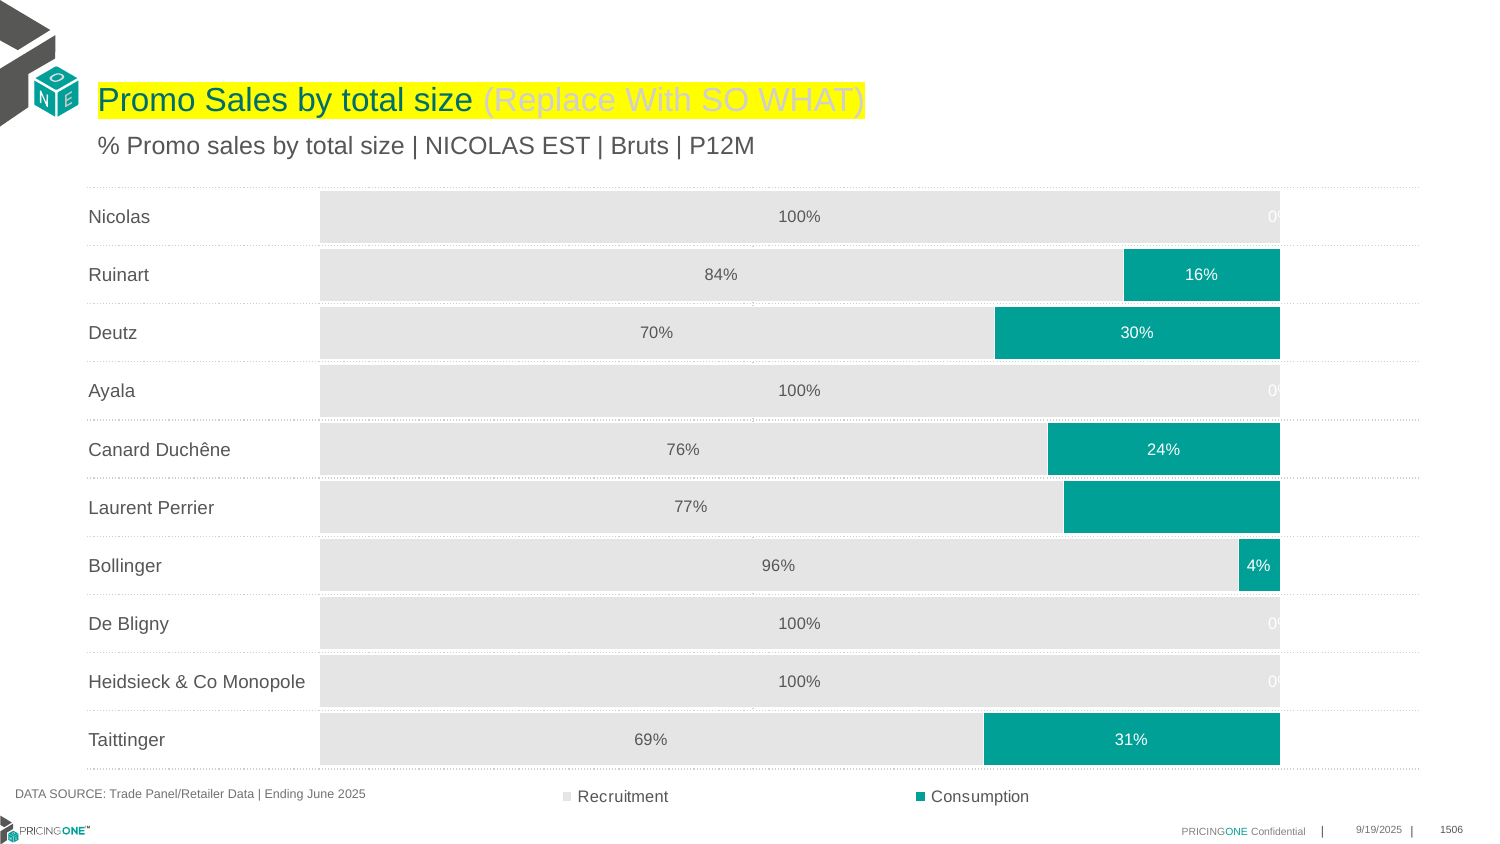

# Promo Sales by total size (Replace With SO WHAT)

% Promo sales by total size | NICOLAS EST | Bruts | P12M

### Chart

| Category | Recruitment | Consumption |
|---|---|---|
| Nicolas | 1.0 | 0.0 |
| Ruinart | 0.8367082282396612 | 0.16329177176033882 |
| Deutz | 0.7029030615132137 | 0.2970969384867863 |
| Ayala | 1.0 | 0.0 |
| Canard Duchêne | 0.757861728248972 | 0.24213827175102798 |
| Laurent Perrier | 0.774003712626881 | 0.22599628737311905 |
| Bollinger | 0.9560264196107984 | 0.04397358038920163 |
| De Bligny | 1.0 | 0.0 |
| Heidsieck & Co Monopole | 1.0 | 0.0 |
| Taittinger | 0.6906953879156239 | 0.3093046120843761 |
| Nicolas |  |
| --- | --- |
| Ruinart |  |
| Deutz |  |
| Ayala |  |
| Canard Duchêne |  |
| Laurent Perrier | 4 |
| Bollinger |  |
| De Bligny |  |
| Heidsieck & Co Monopole |  |
| Taittinger |  |
DATA SOURCE: Trade Panel/Retailer Data | Ending June 2025

9/19/2025
1506